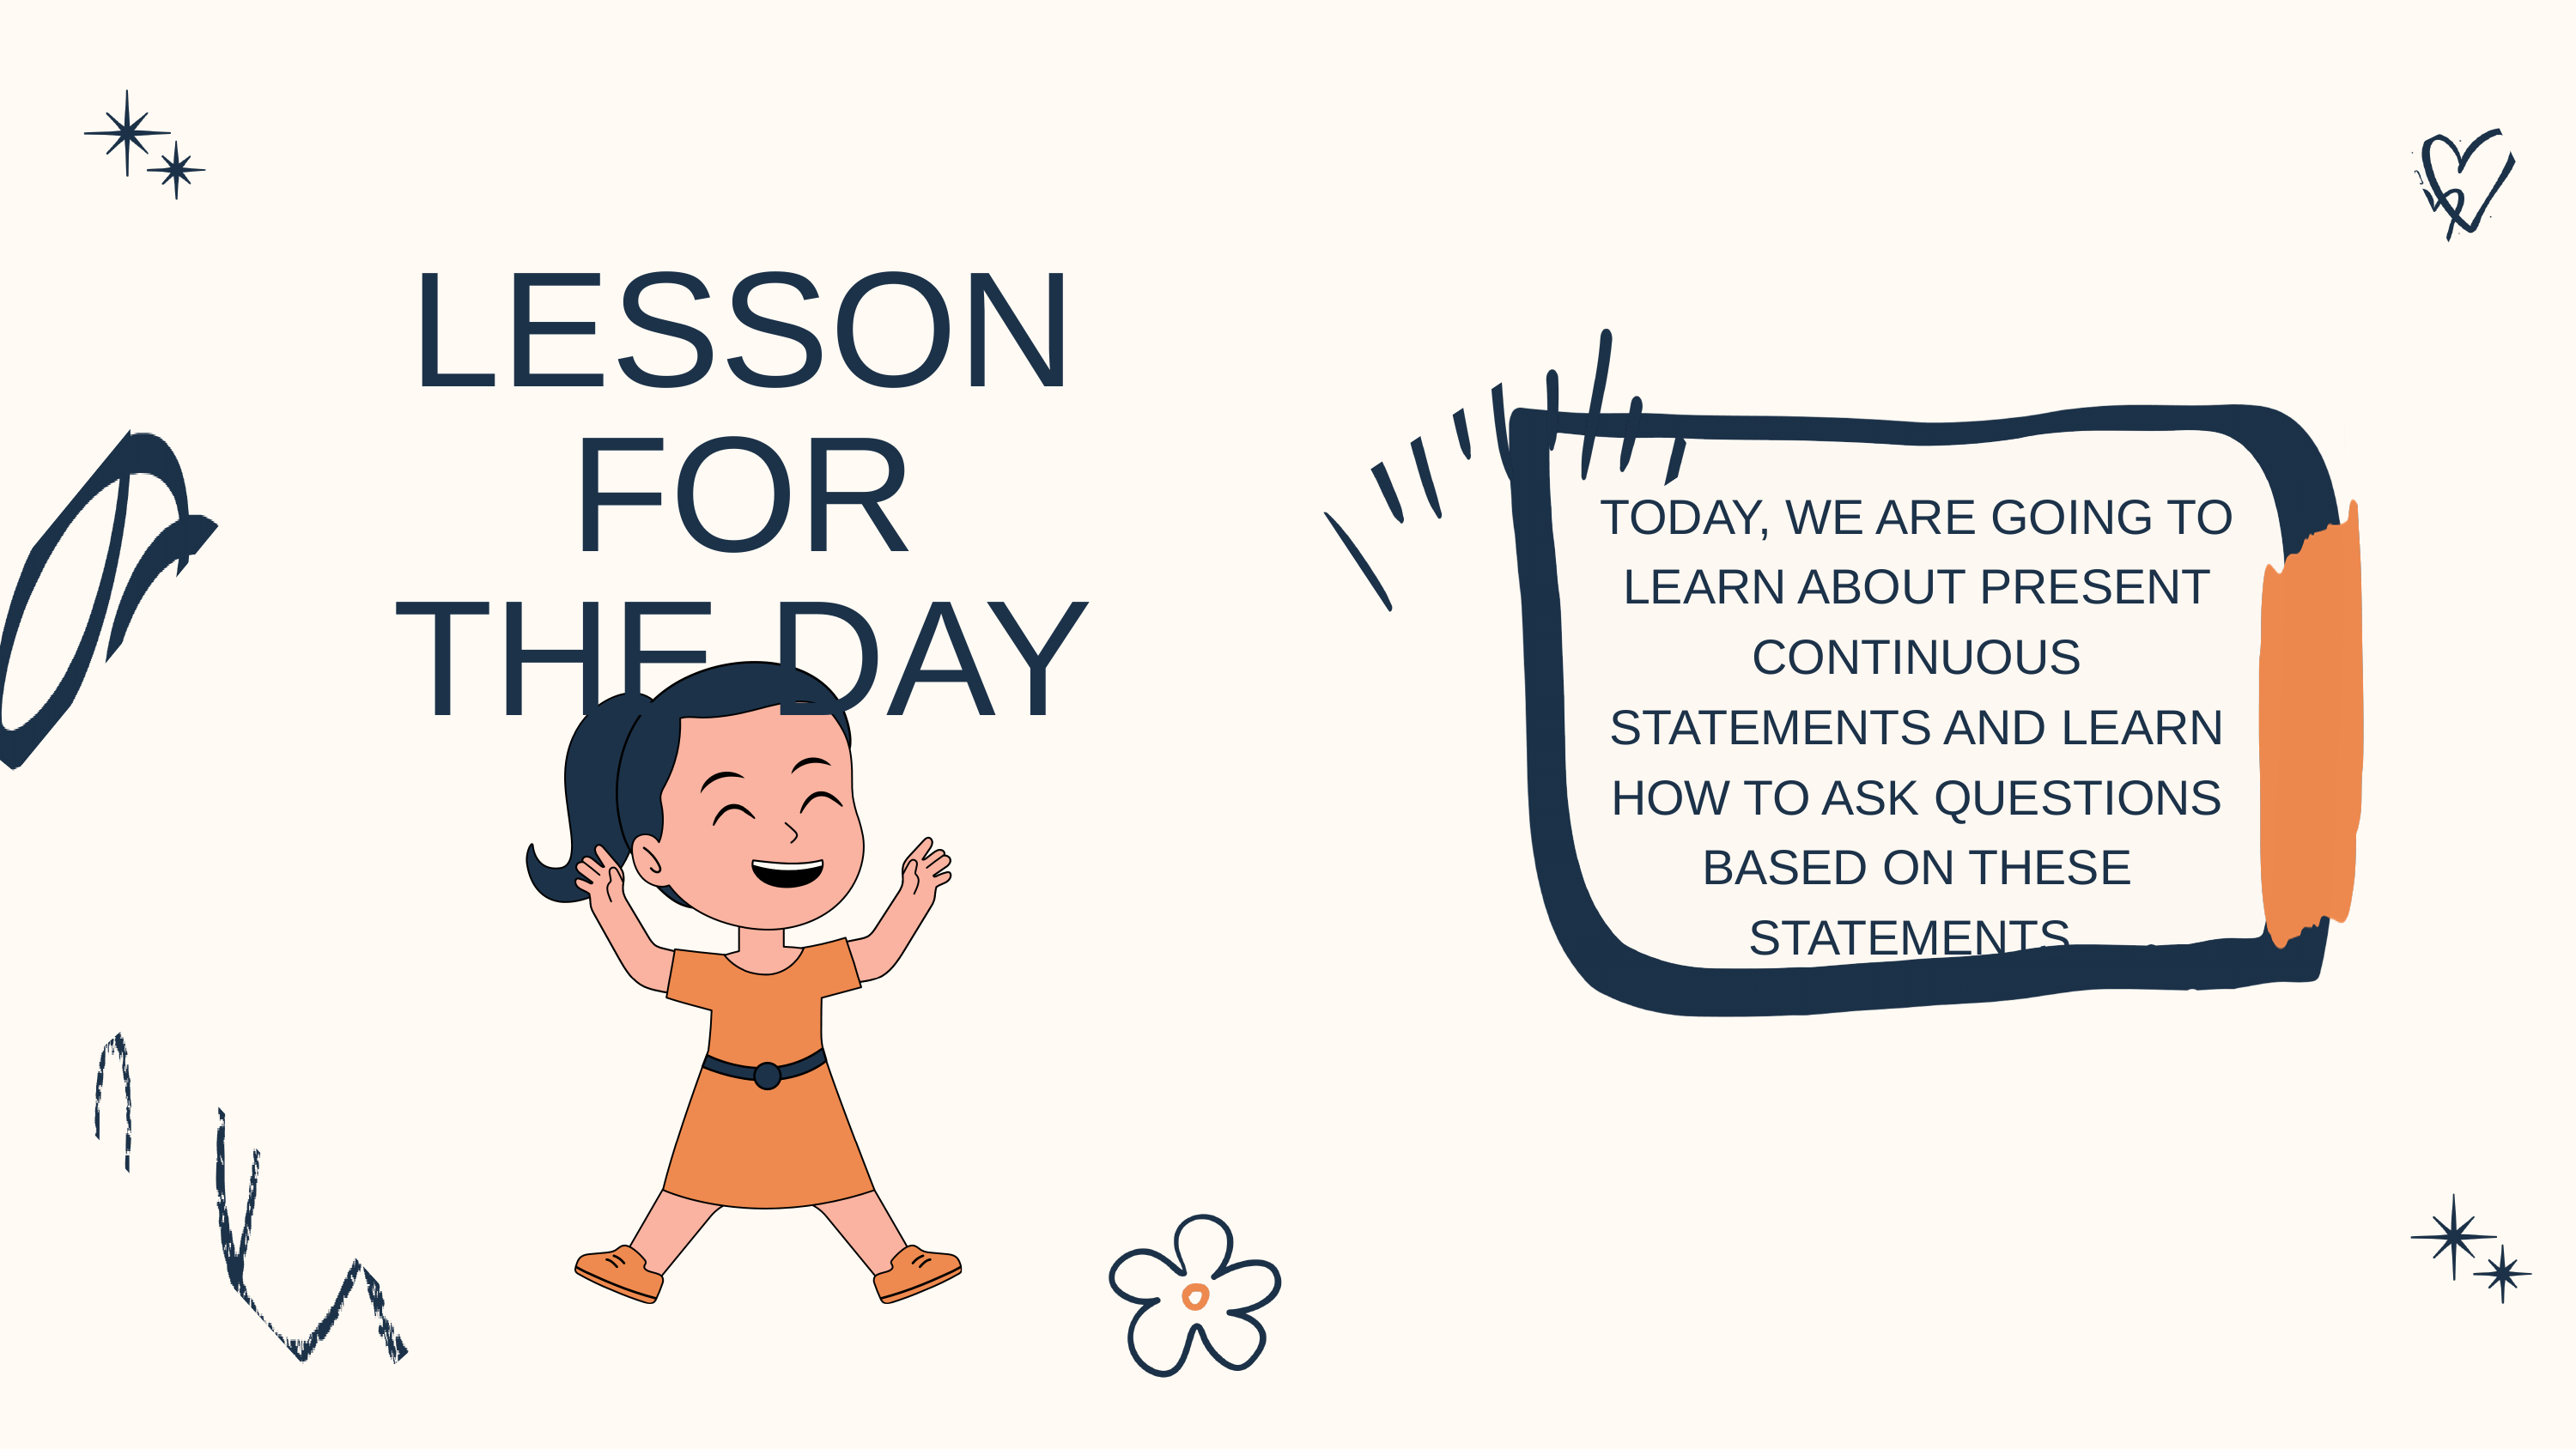

LESSON FOR
THE DAY

TODAY, WE ARE GOING TO LEARN ABOUT PRESENT CONTINUOUS STATEMENTS AND LEARN HOW TO ASK QUESTIONS BASED ON THESE STATEMENTS.